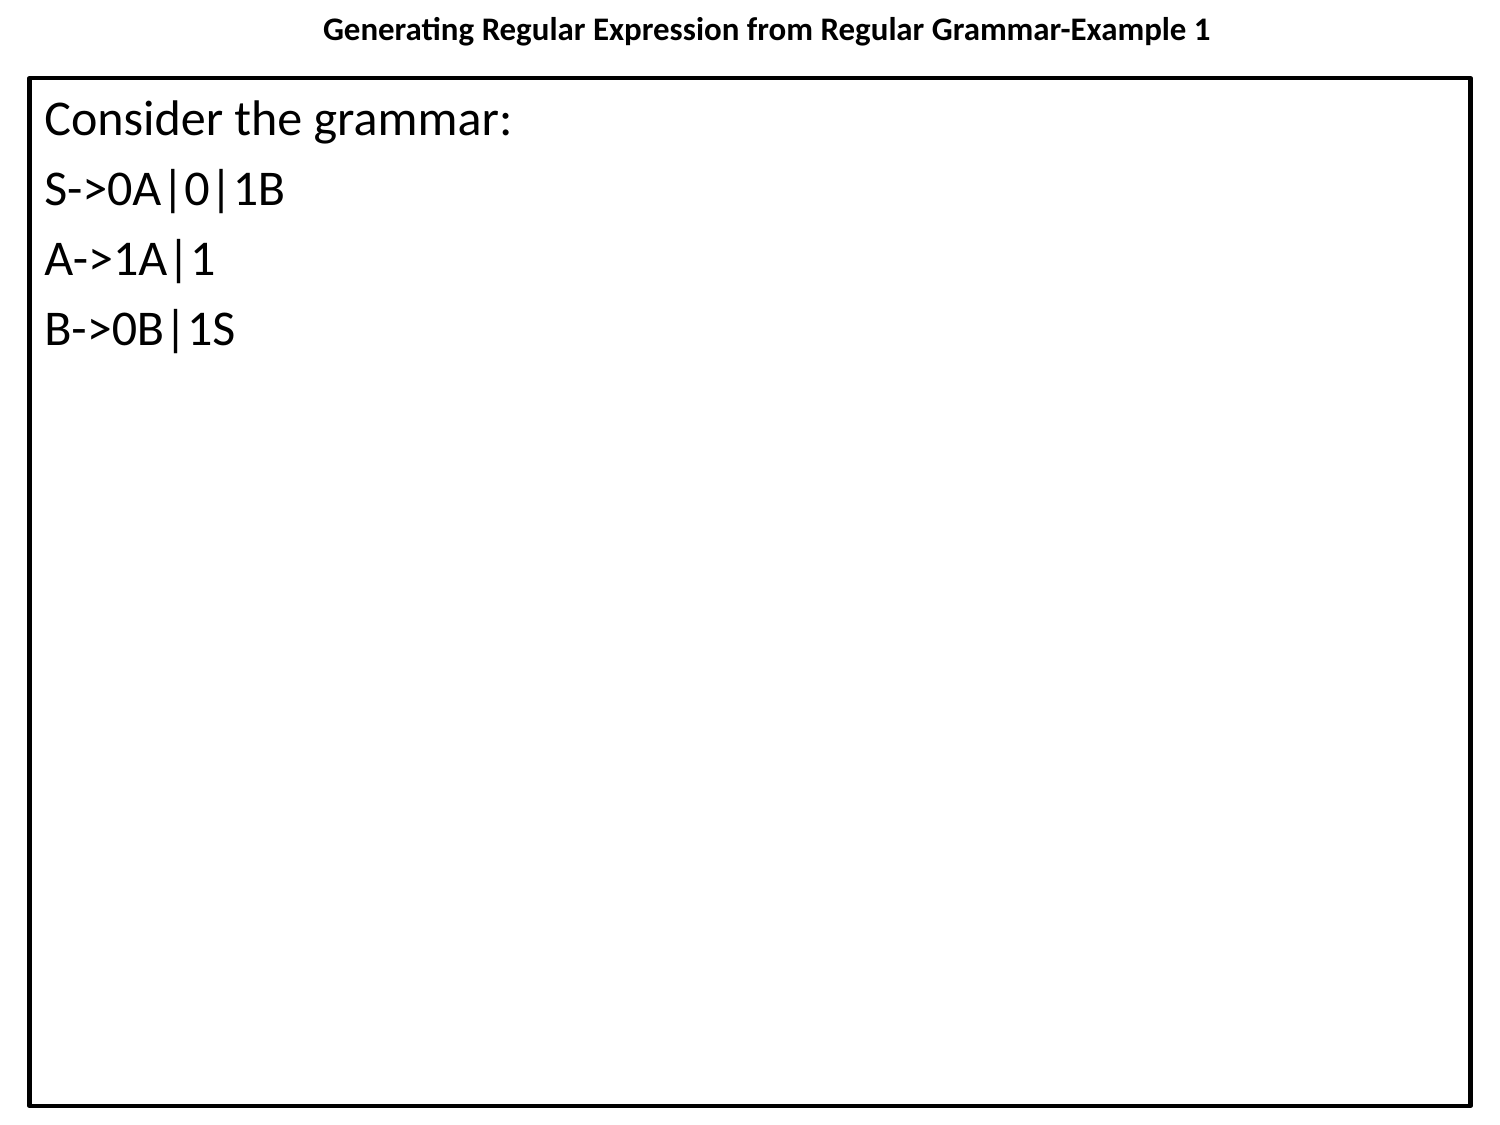

# Generating Regular Expression from Regular Grammar-Example 1
Consider the grammar:
S->0A|0|1B
A->1A|1
B->0B|1S
25